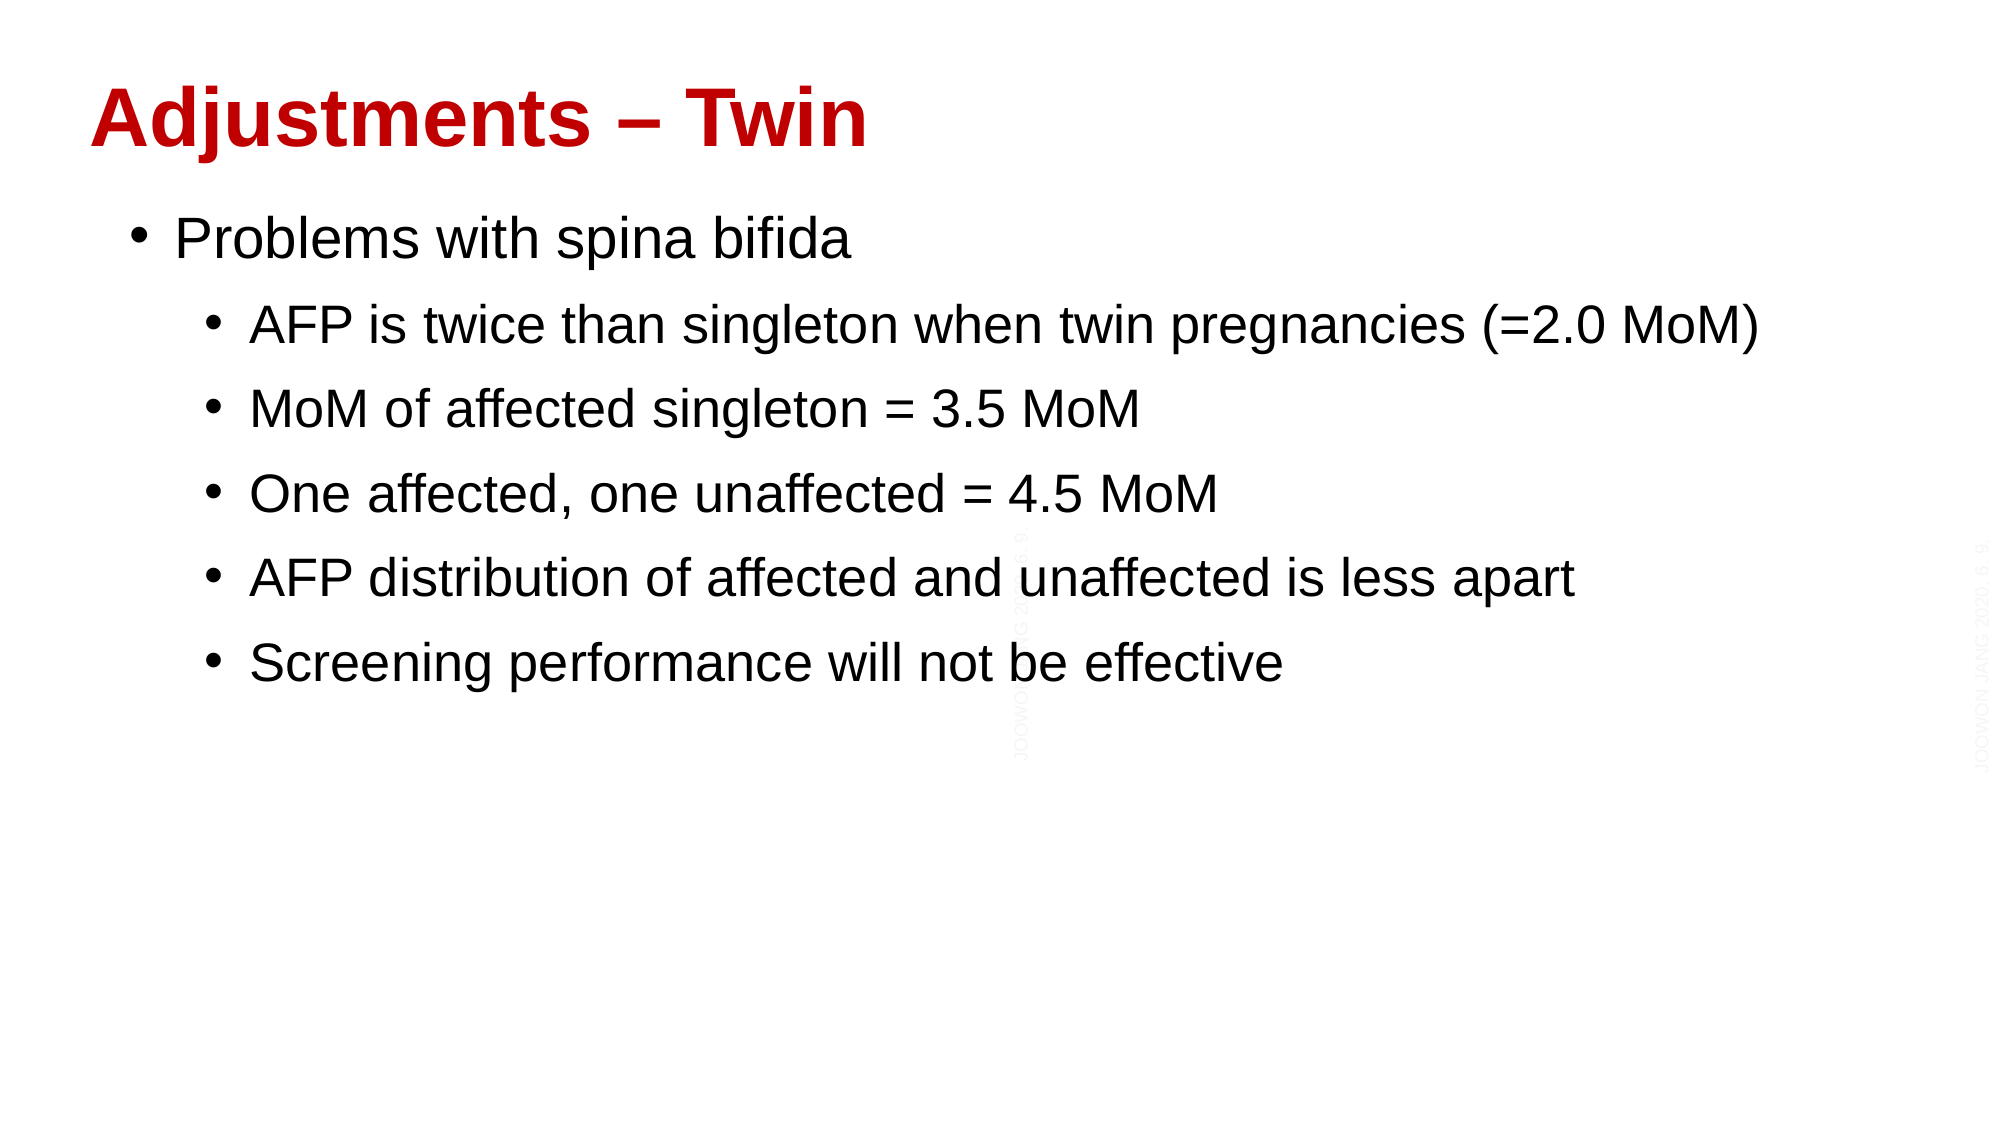

Adjustments – Twin
Problems with spina bifida
AFP is twice than singleton when twin pregnancies (=2.0 MoM)
MoM of affected singleton = 3.5 MoM
One affected, one unaffected = 4.5 MoM
AFP distribution of affected and unaffected is less apart
Screening performance will not be effective